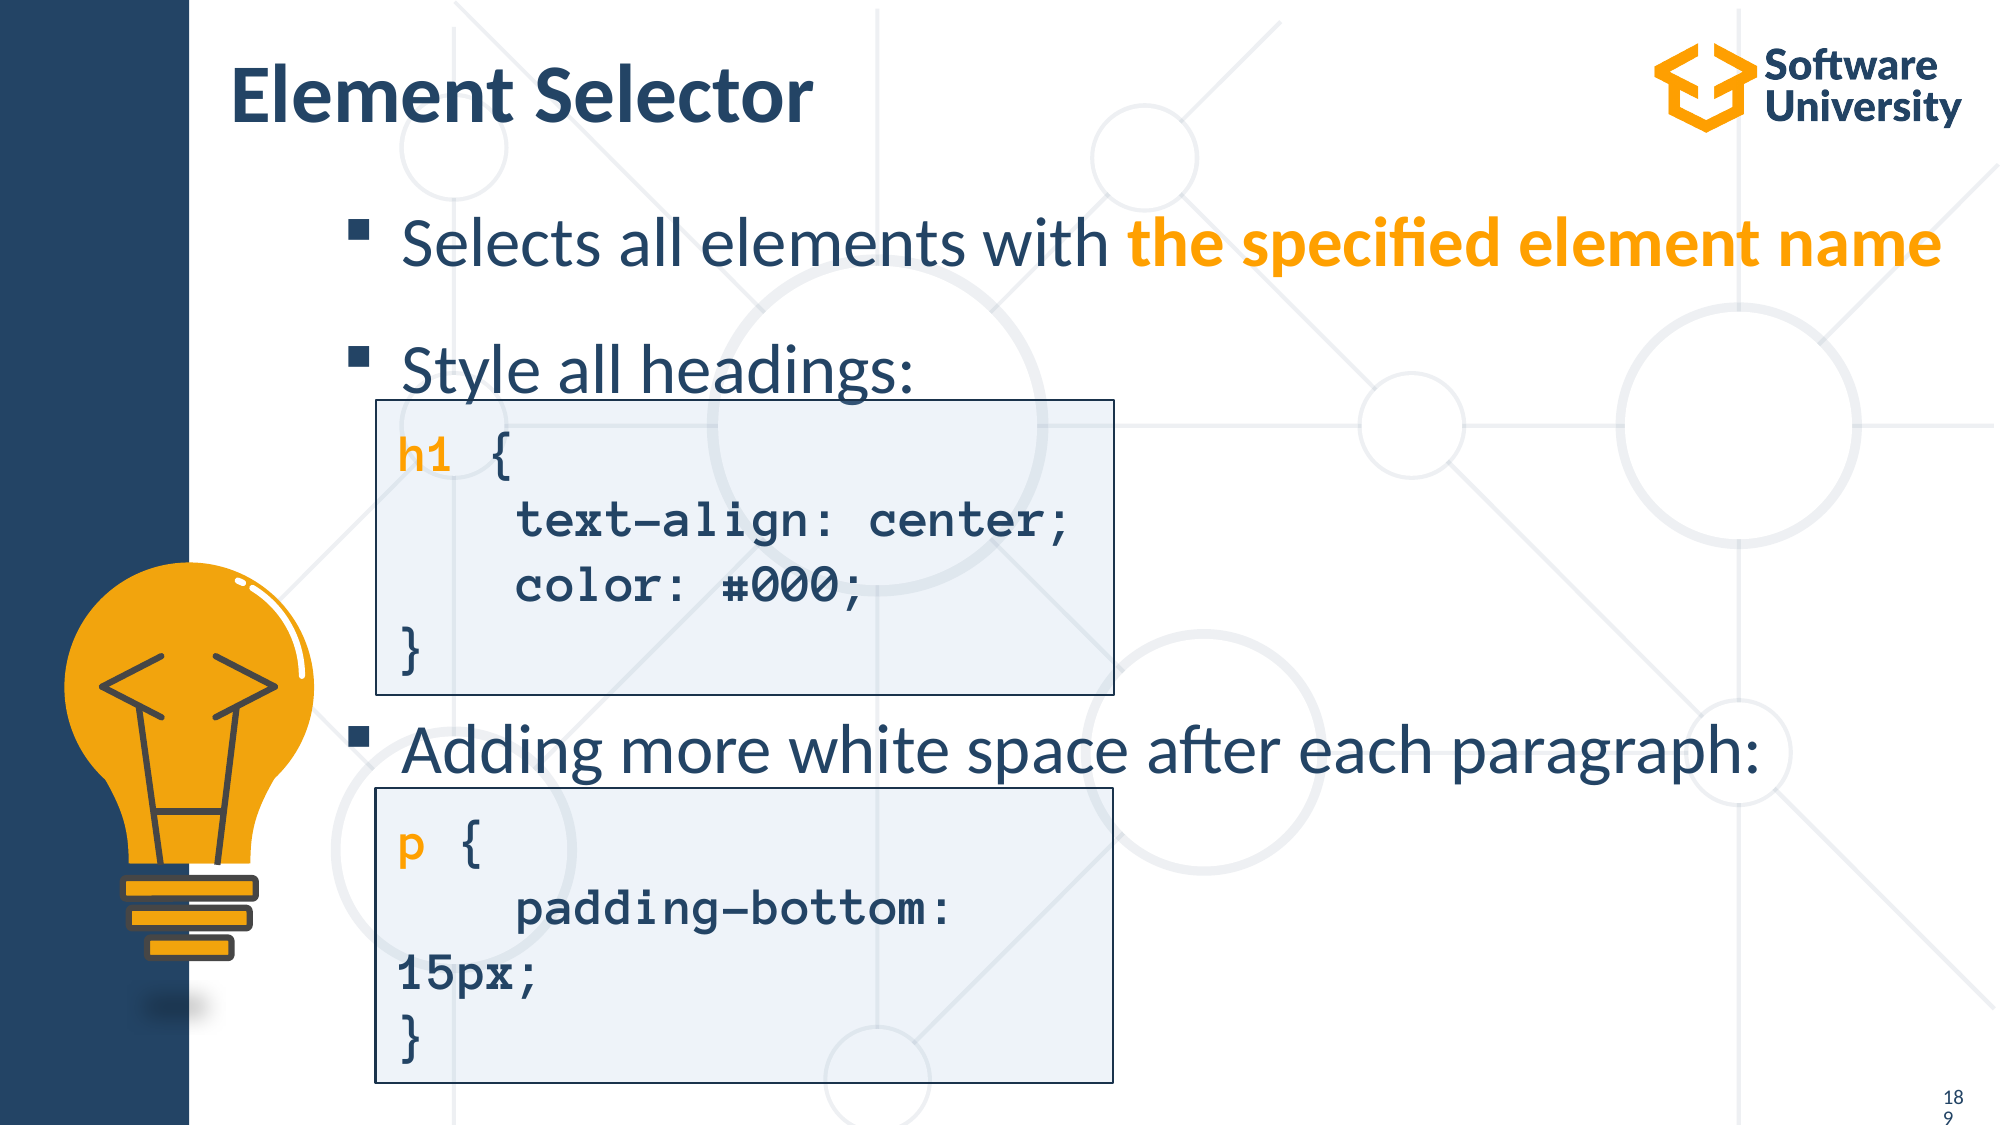

# Element Selector
Selects all elements with the specified element name
Style all headings:

Adding more white space after each paragraph:
h1 {
    text-align: center;
    color: #000;
}
p {
    padding-bottom: 15px;
}
189